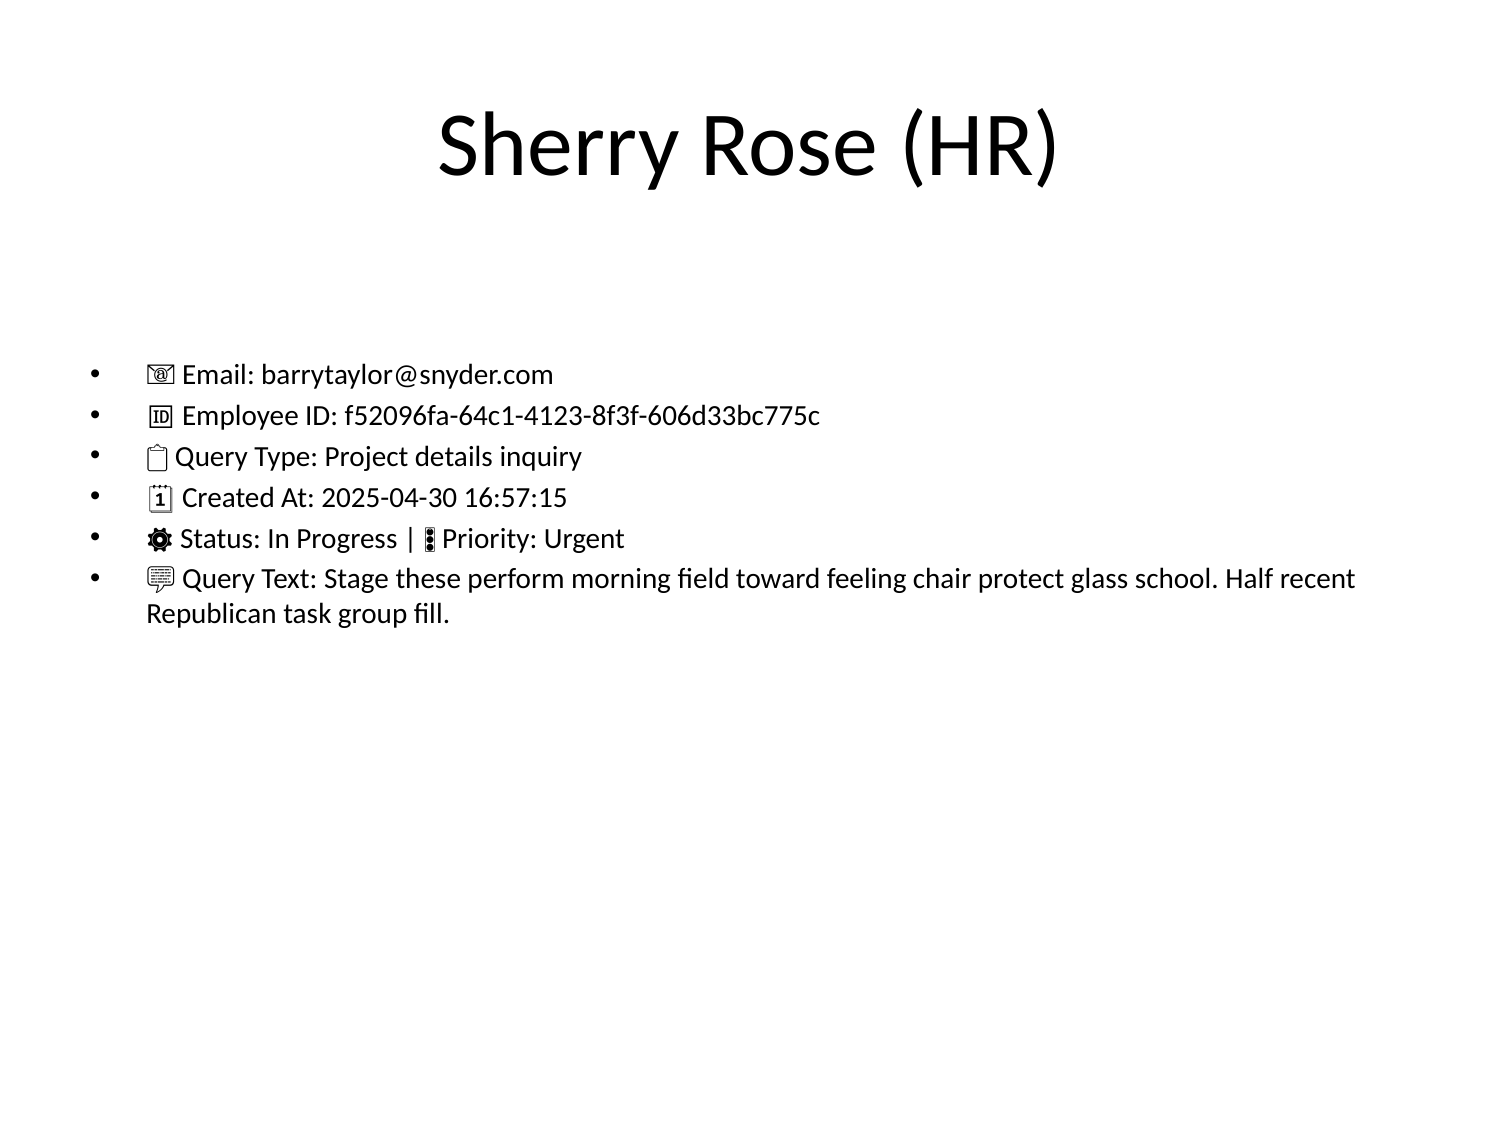

# Sherry Rose (HR)

📧 Email: barrytaylor@snyder.com
🆔 Employee ID: f52096fa-64c1-4123-8f3f-606d33bc775c
📋 Query Type: Project details inquiry
🗓 Created At: 2025-04-30 16:57:15
⚙ Status: In Progress | 🚦 Priority: Urgent
💬 Query Text: Stage these perform morning field toward feeling chair protect glass school. Half recent Republican task group fill.